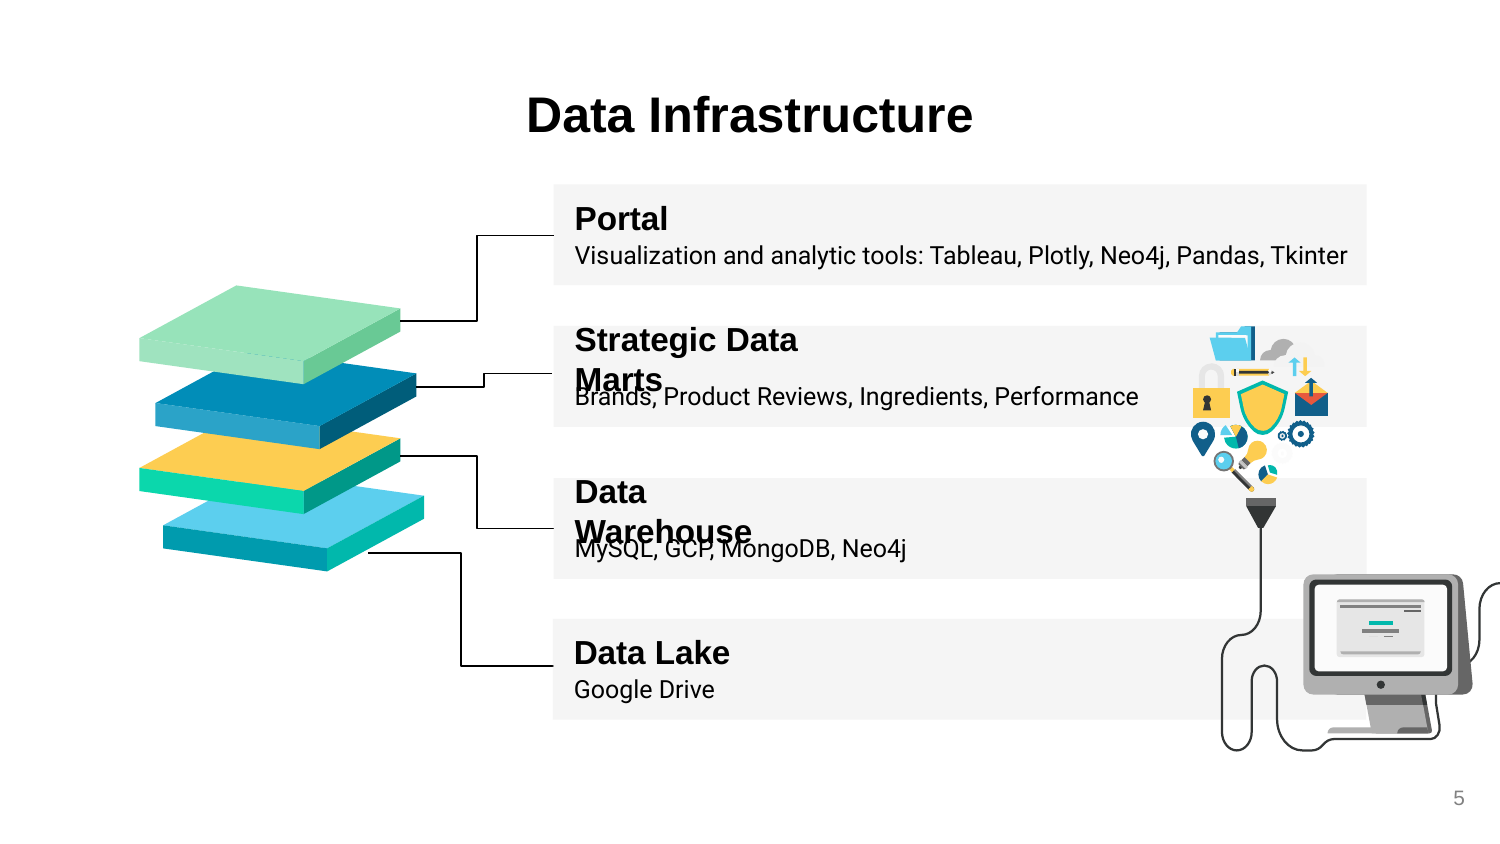

# Data Infrastructure

Portal
Visualization and analytic tools: Tableau, Plotly, Neo4j, Pandas, Tkinter

Strategic Data Marts
Brands, Product Reviews, Ingredients, Performance

Data Warehouse
MySQL, GCP, MongoDB, Neo4j

Data Lake
Google Drive
5